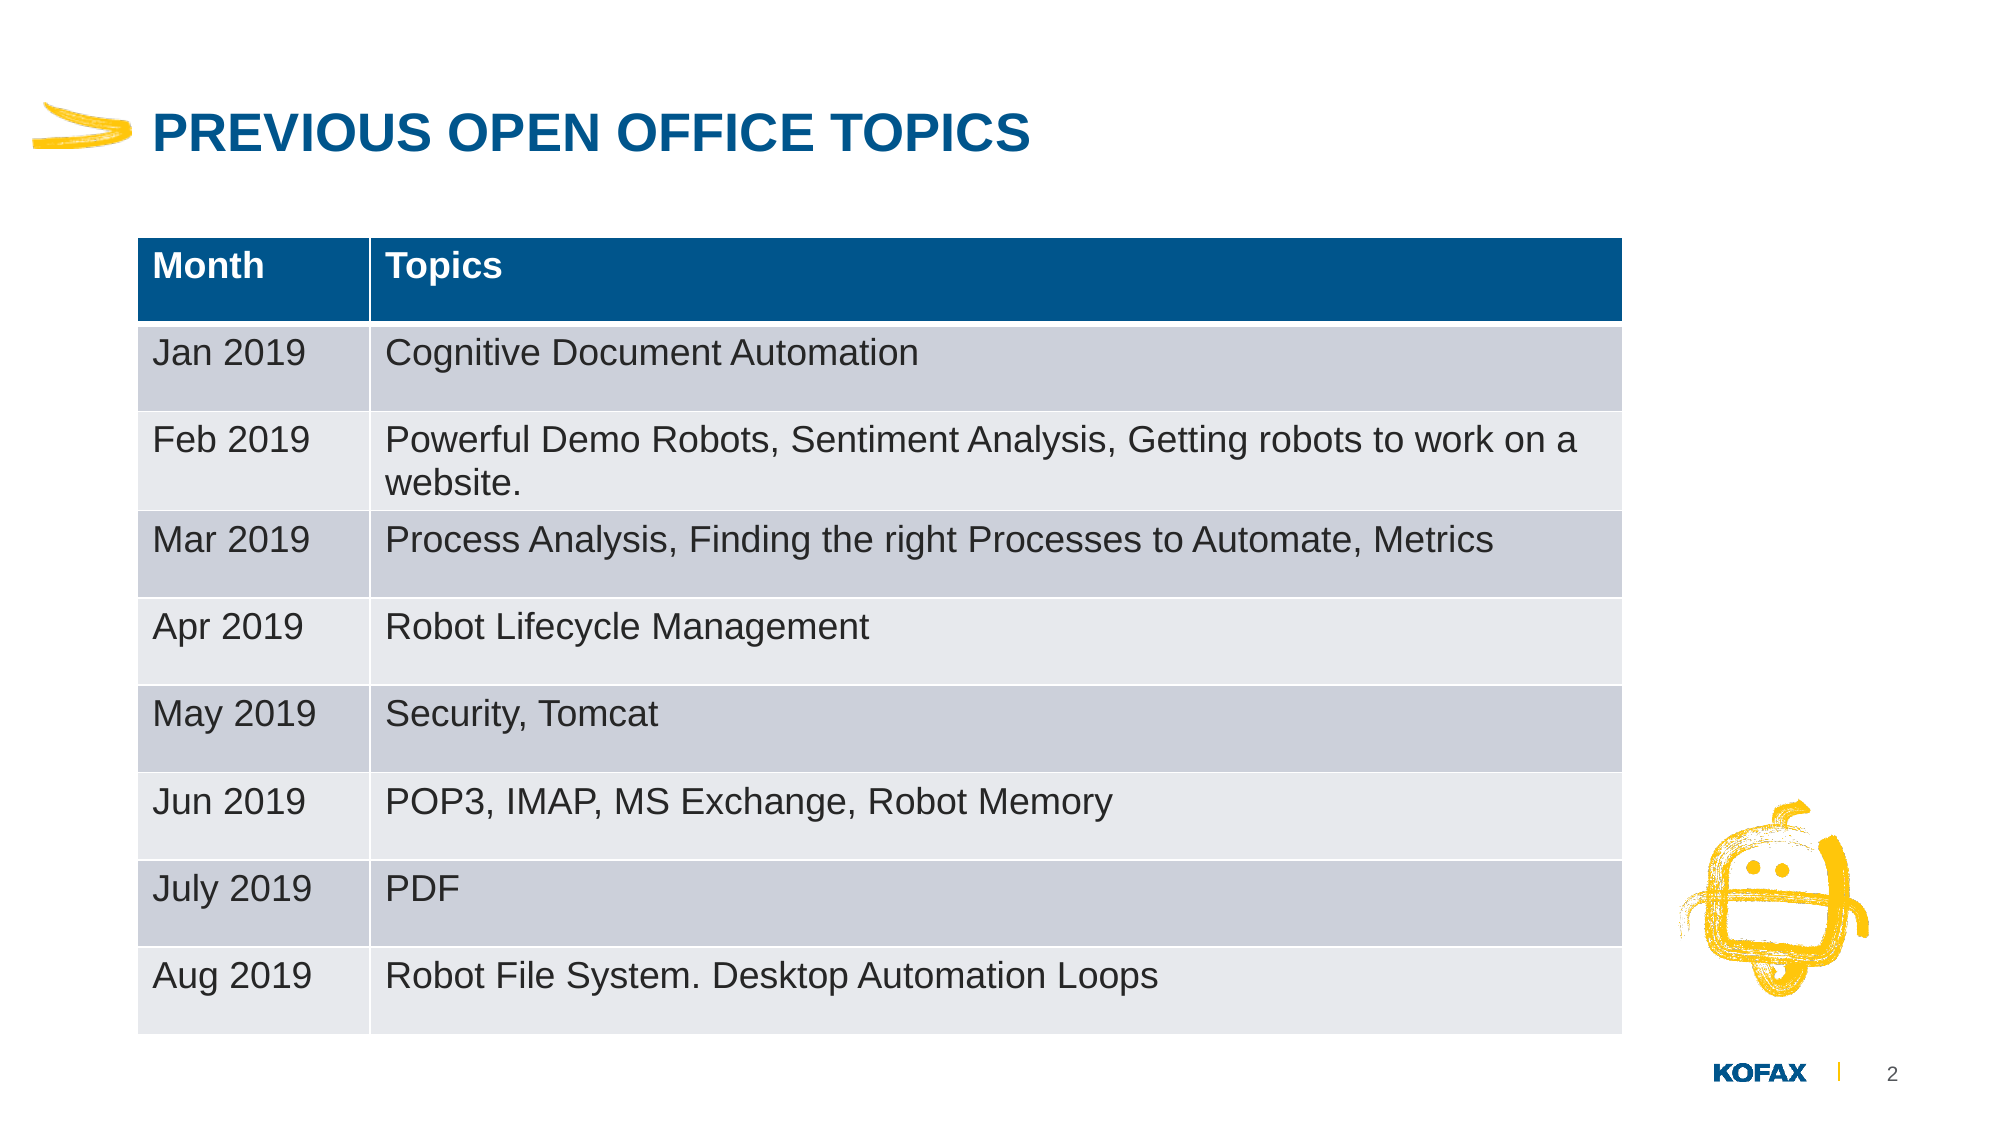

# Previous Open Office Topics
| Month | Topics |
| --- | --- |
| Jan 2019 | Cognitive Document Automation |
| Feb 2019 | Powerful Demo Robots, Sentiment Analysis, Getting robots to work on a website. |
| Mar 2019 | Process Analysis, Finding the right Processes to Automate, Metrics |
| Apr 2019 | Robot Lifecycle Management |
| May 2019 | Security, Tomcat |
| Jun 2019 | POP3, IMAP, MS Exchange, Robot Memory |
| July 2019 | PDF |
| Aug 2019 | Robot File System. Desktop Automation Loops |
2